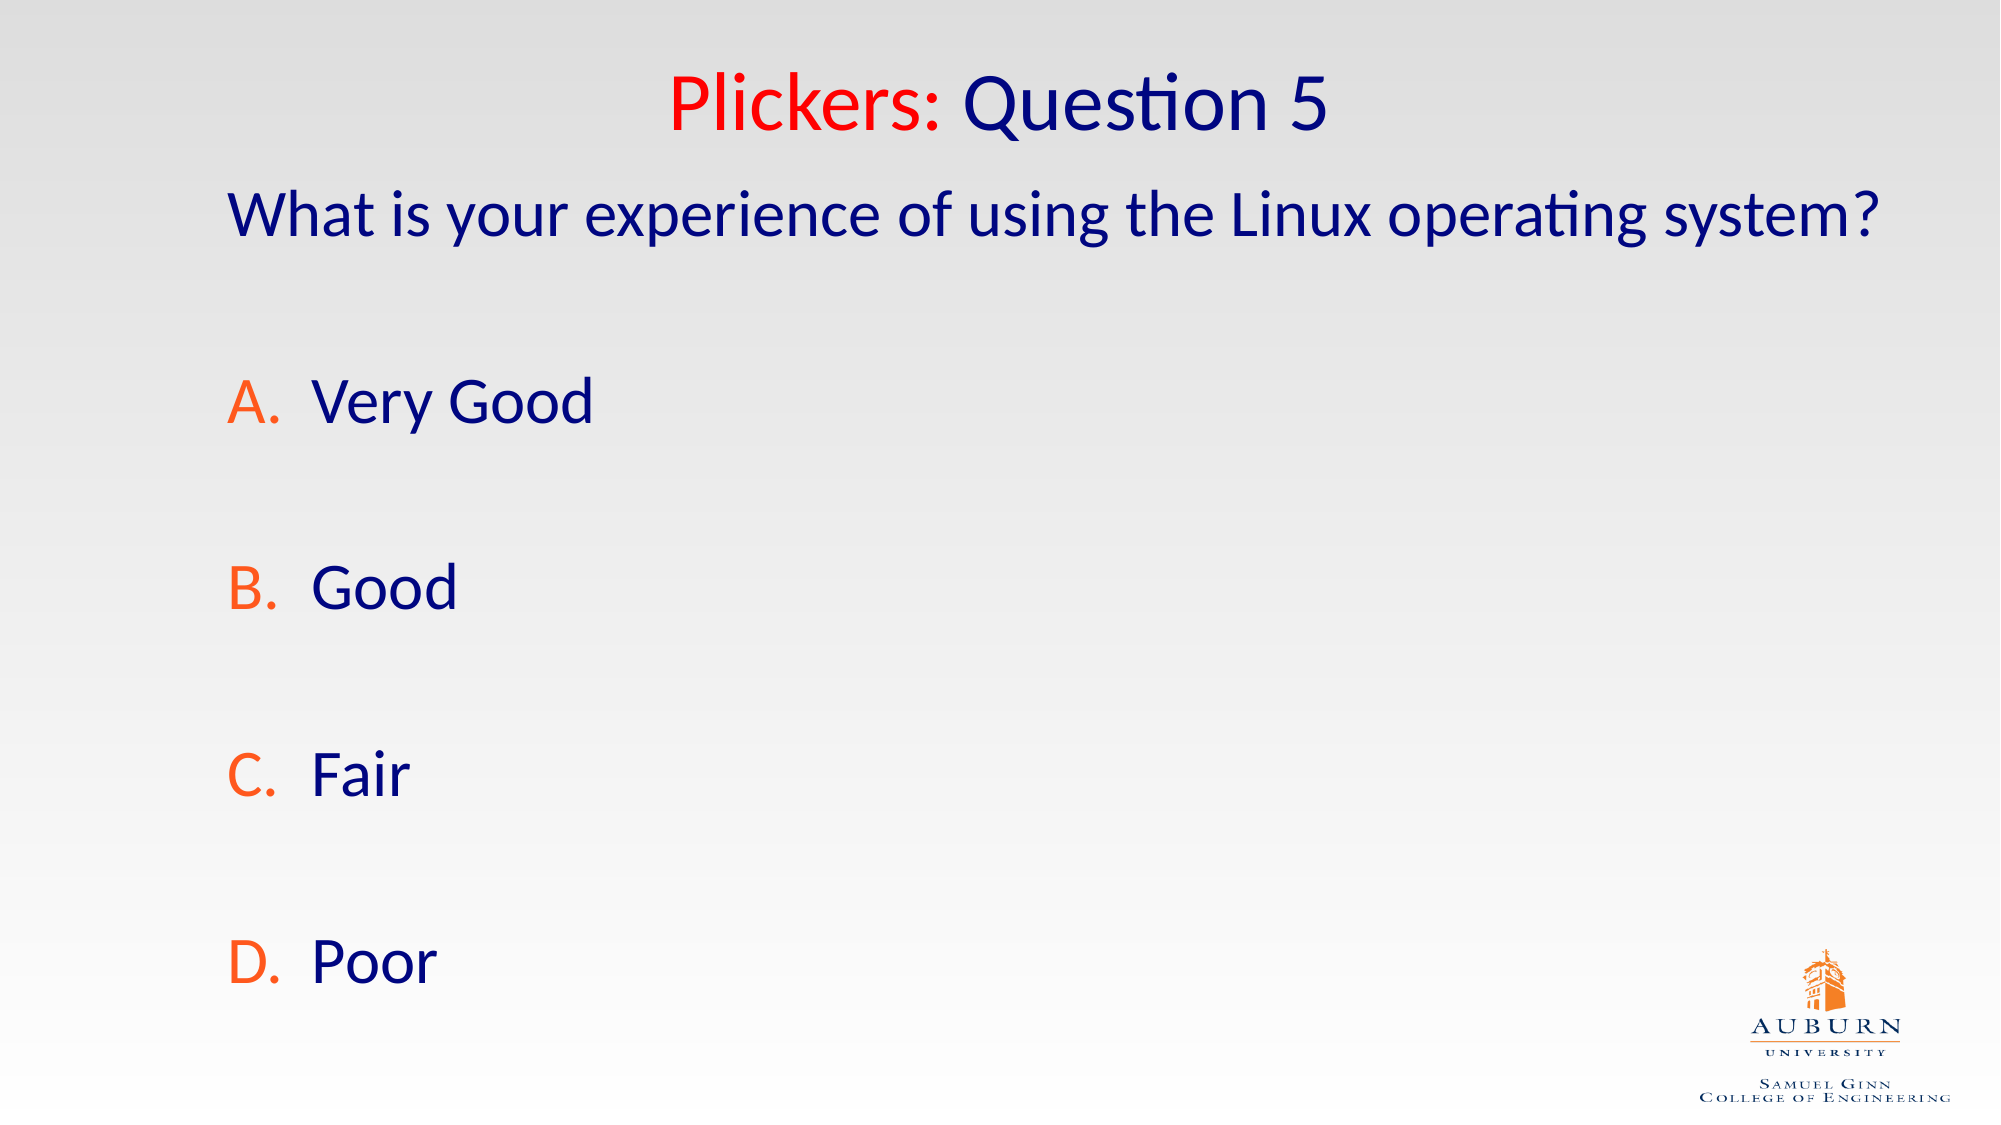

Plickers: Question 5
What is your experience of using the Linux operating system?

Very Good

Good

Fair

Poor